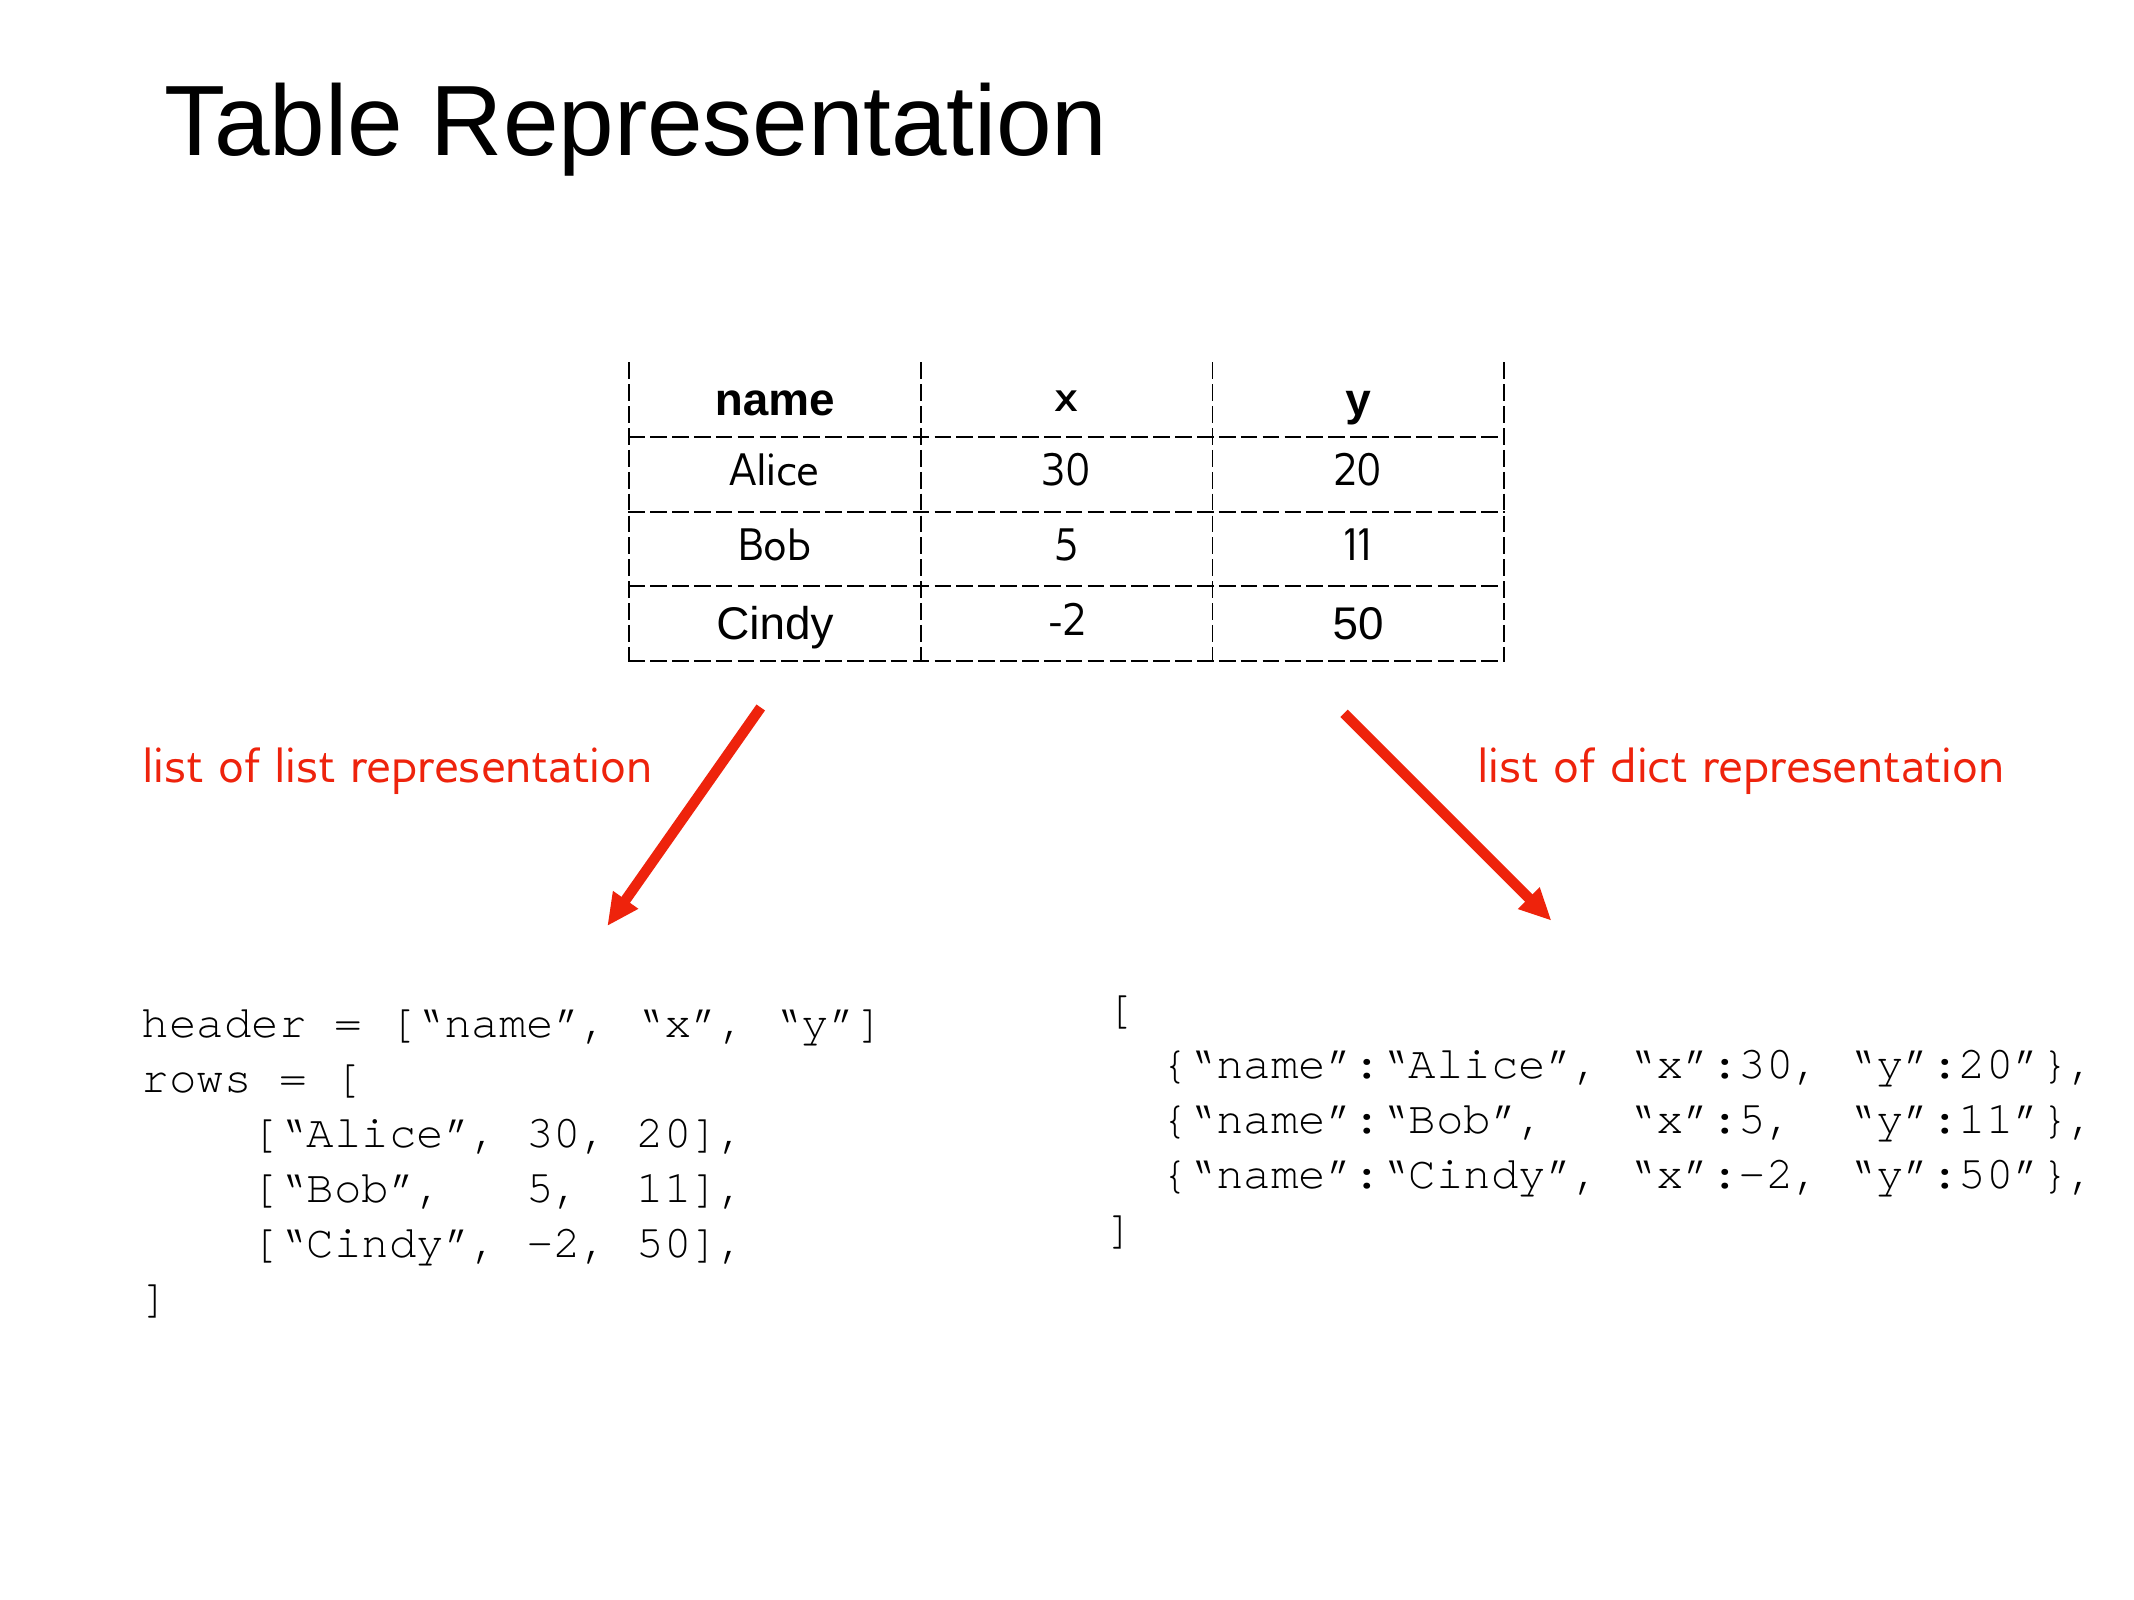

# Table Representation
| name | x | y |
| --- | --- | --- |
| Alice | 30 | 20 |
| Bob | 5 | 11 |
| Cindy | -2 | 50 |

list of list representation
list of dict representation
[
  {“name”:“Alice”, “x”:30, “y”:20”},
  {“name”:“Bob”,   “x”:5,  “y”:11”},
  {“name”:“Cindy”, “x”:-2, “y”:50”},
]
header = [“name”, “x”, “y”]
rows = [
    [“Alice”, 30, 20],
    [“Bob”,   5,  11],
    [“Cindy”, -2, 50],
]